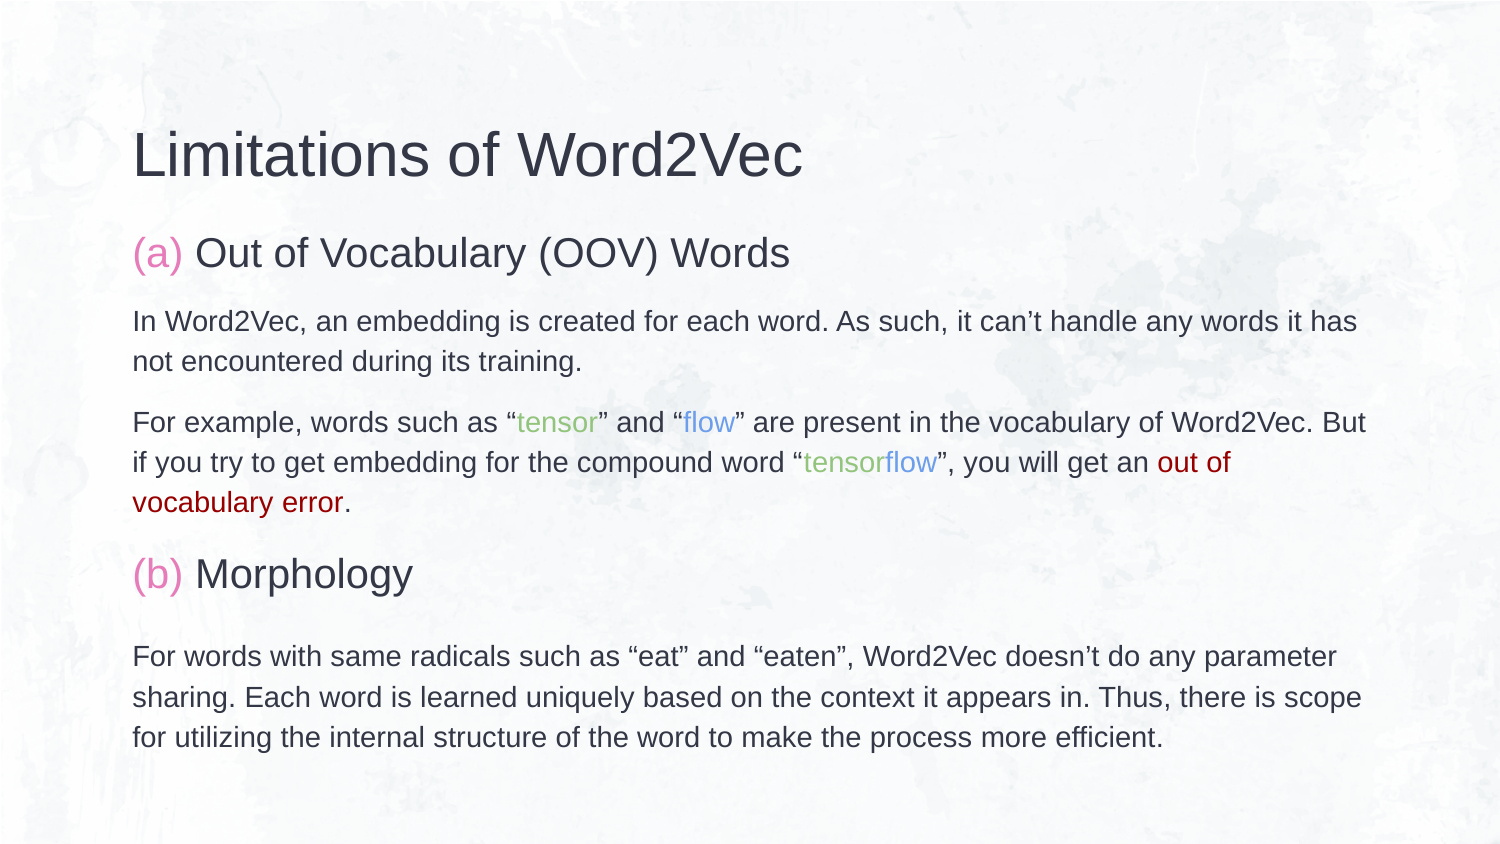

# Limitations of Word2Vec
(a) Out of Vocabulary (OOV) Words
In Word2Vec, an embedding is created for each word. As such, it can’t handle any words it has not encountered during its training.
For example, words such as “tensor” and “flow” are present in the vocabulary of Word2Vec. But if you try to get embedding for the compound word “tensorflow”, you will get an out of vocabulary error.
(b) Morphology
For words with same radicals such as “eat” and “eaten”, Word2Vec doesn’t do any parameter sharing. Each word is learned uniquely based on the context it appears in. Thus, there is scope for utilizing the internal structure of the word to make the process more efficient.